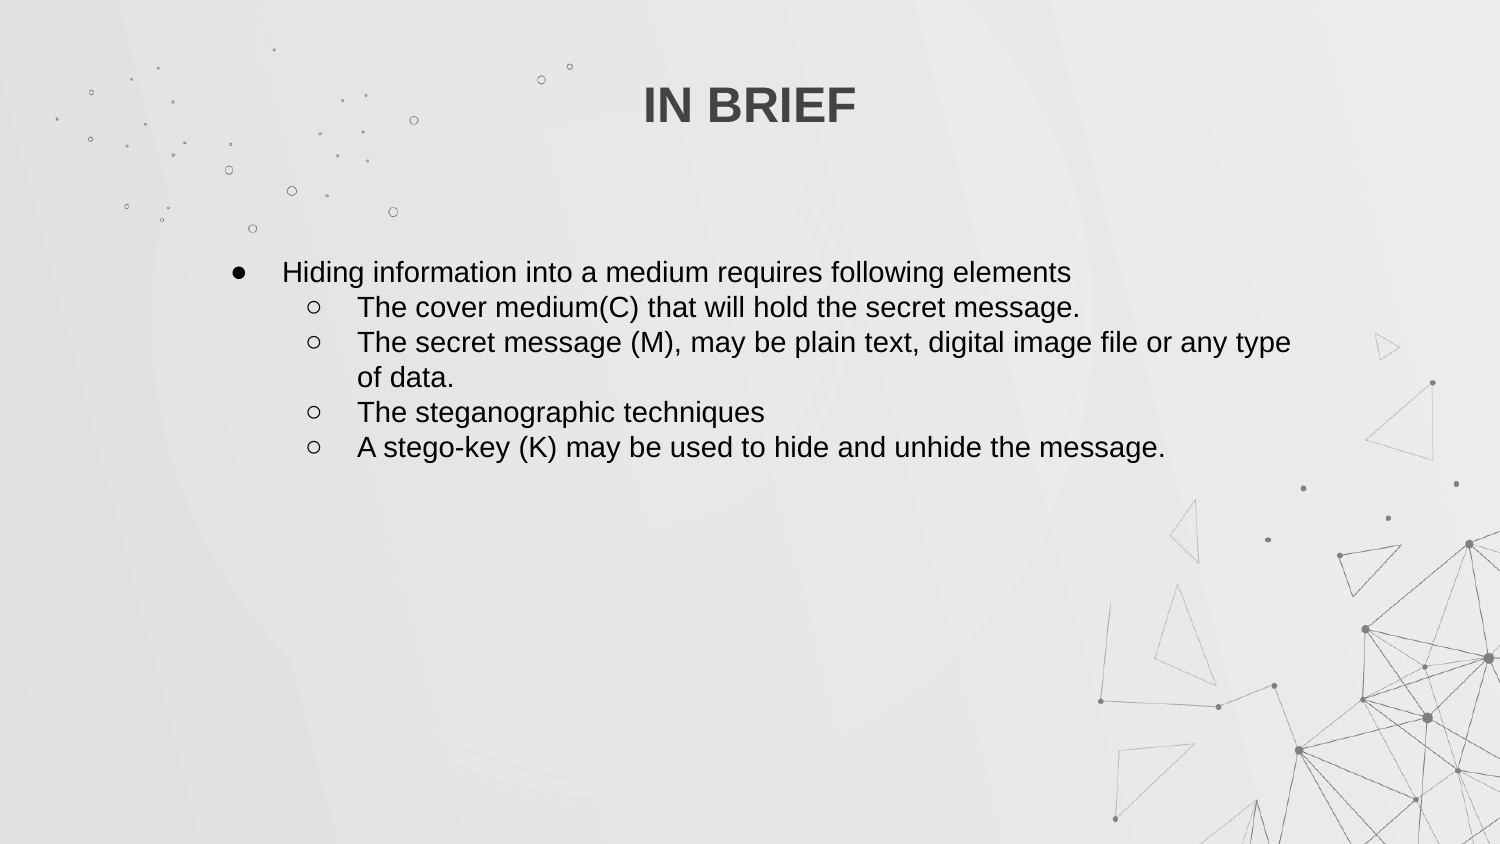

# IN BRIEF
Hiding information into a medium requires following elements
The cover medium(C) that will hold the secret message.
The secret message (M), may be plain text, digital image file or any type of data.
The steganographic techniques
A stego-key (K) may be used to hide and unhide the message.